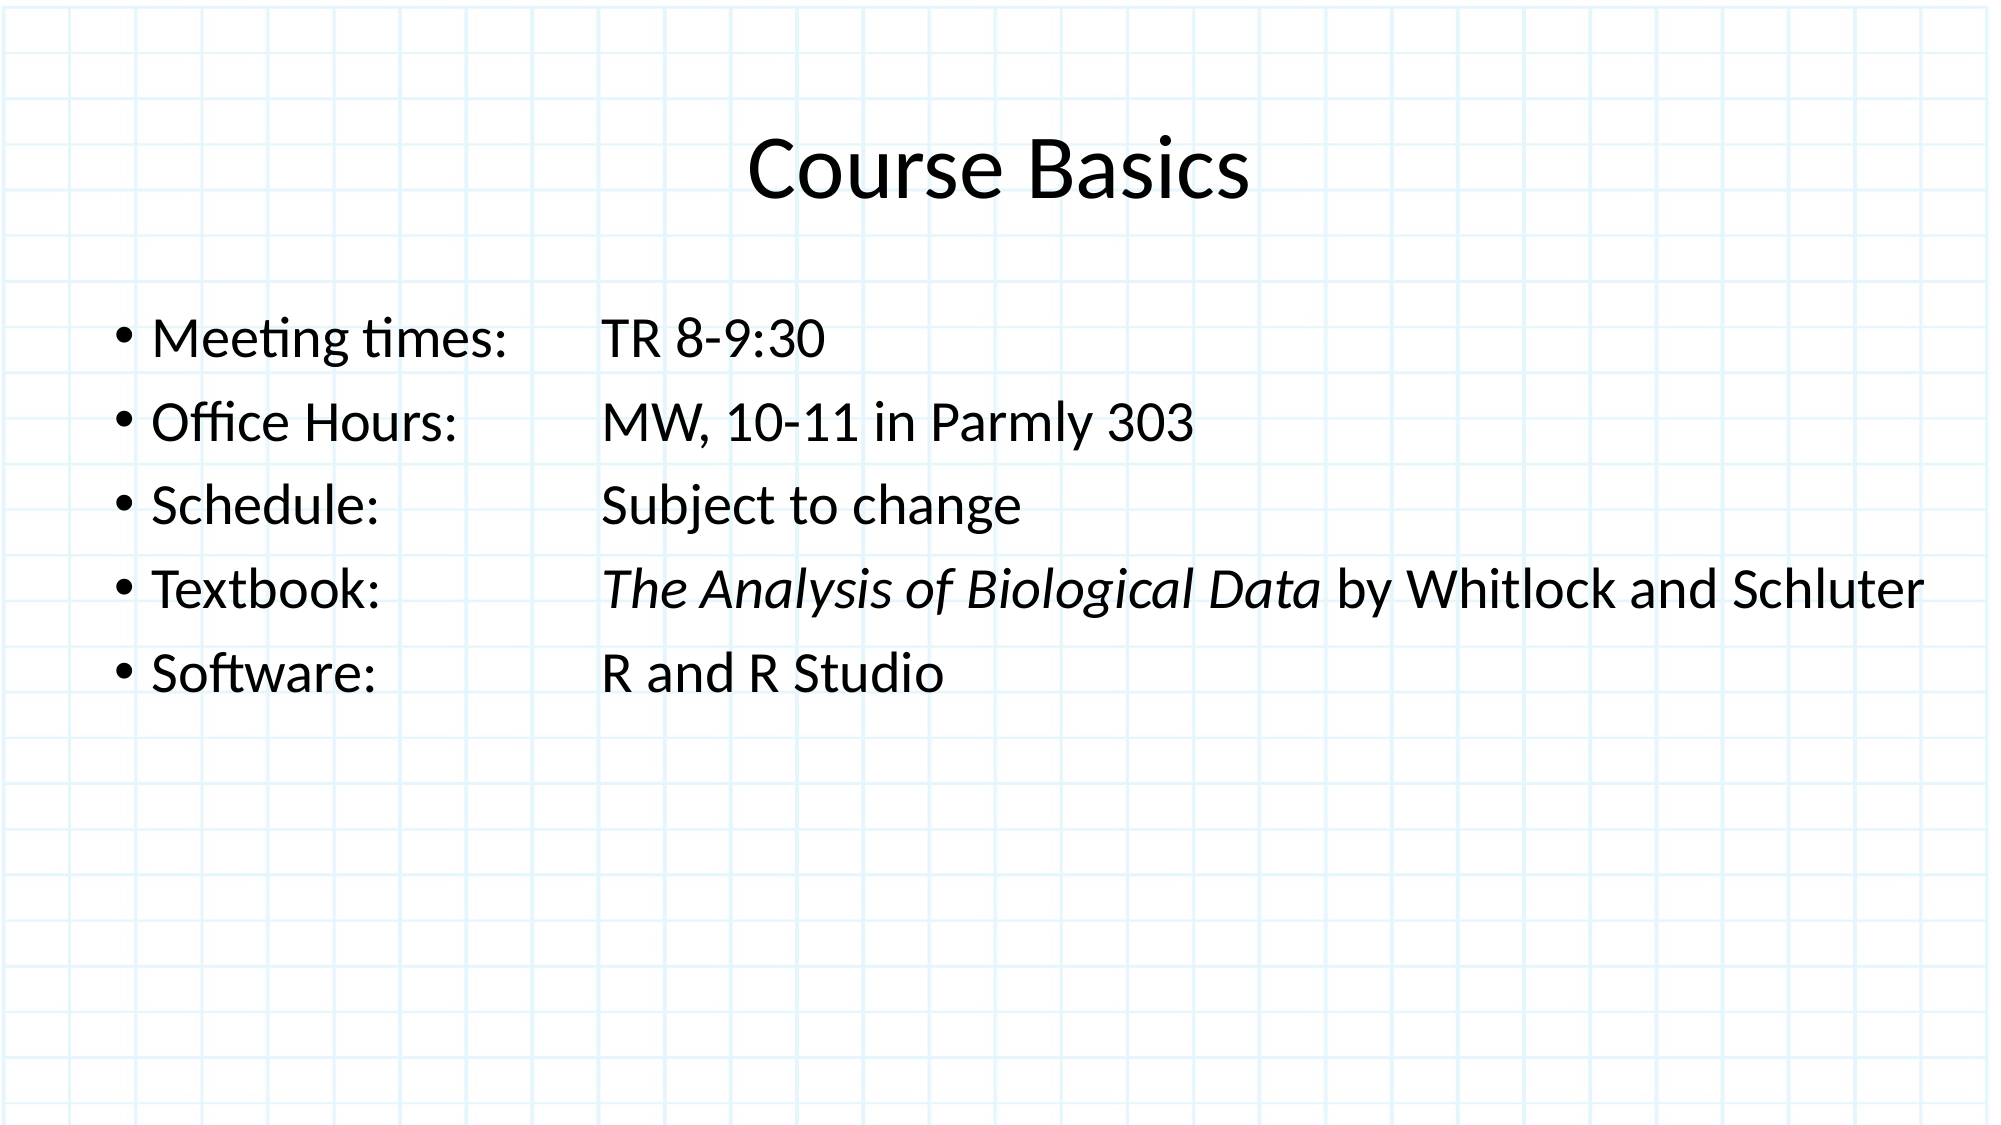

# Course Basics
Meeting times:	TR 8-9:30
Office Hours:	MW, 10-11 in Parmly 303
Schedule:		Subject to change
Textbook:		The Analysis of Biological Data by Whitlock and Schluter
Software:		R and R Studio